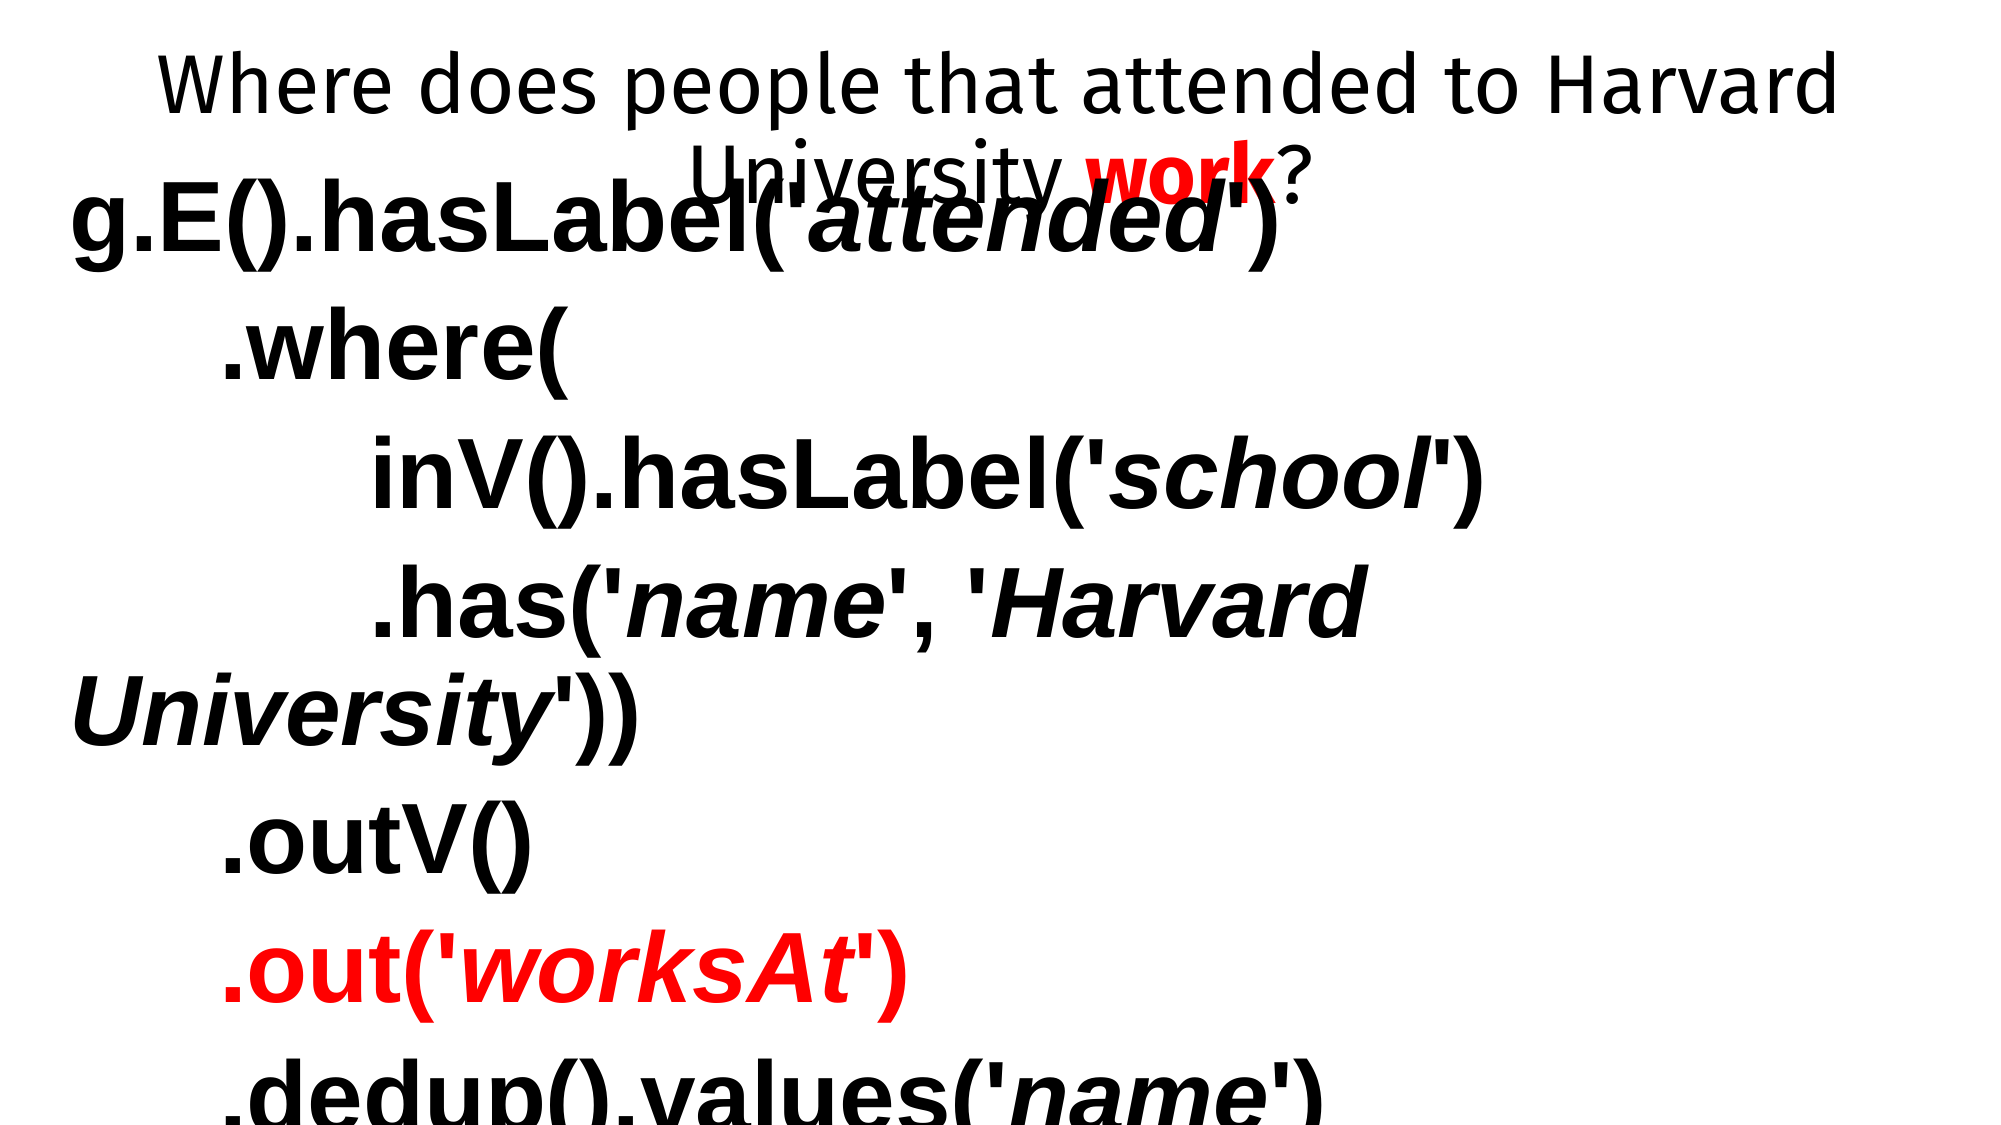

# Where does people that attended to Harvard University work?
g.E().hasLabel('attended')
	.where(
		inV().hasLabel('school')
		.has('name', 'Harvard University'))
	.outV()
	.out('worksAt')
	.dedup().values('name')